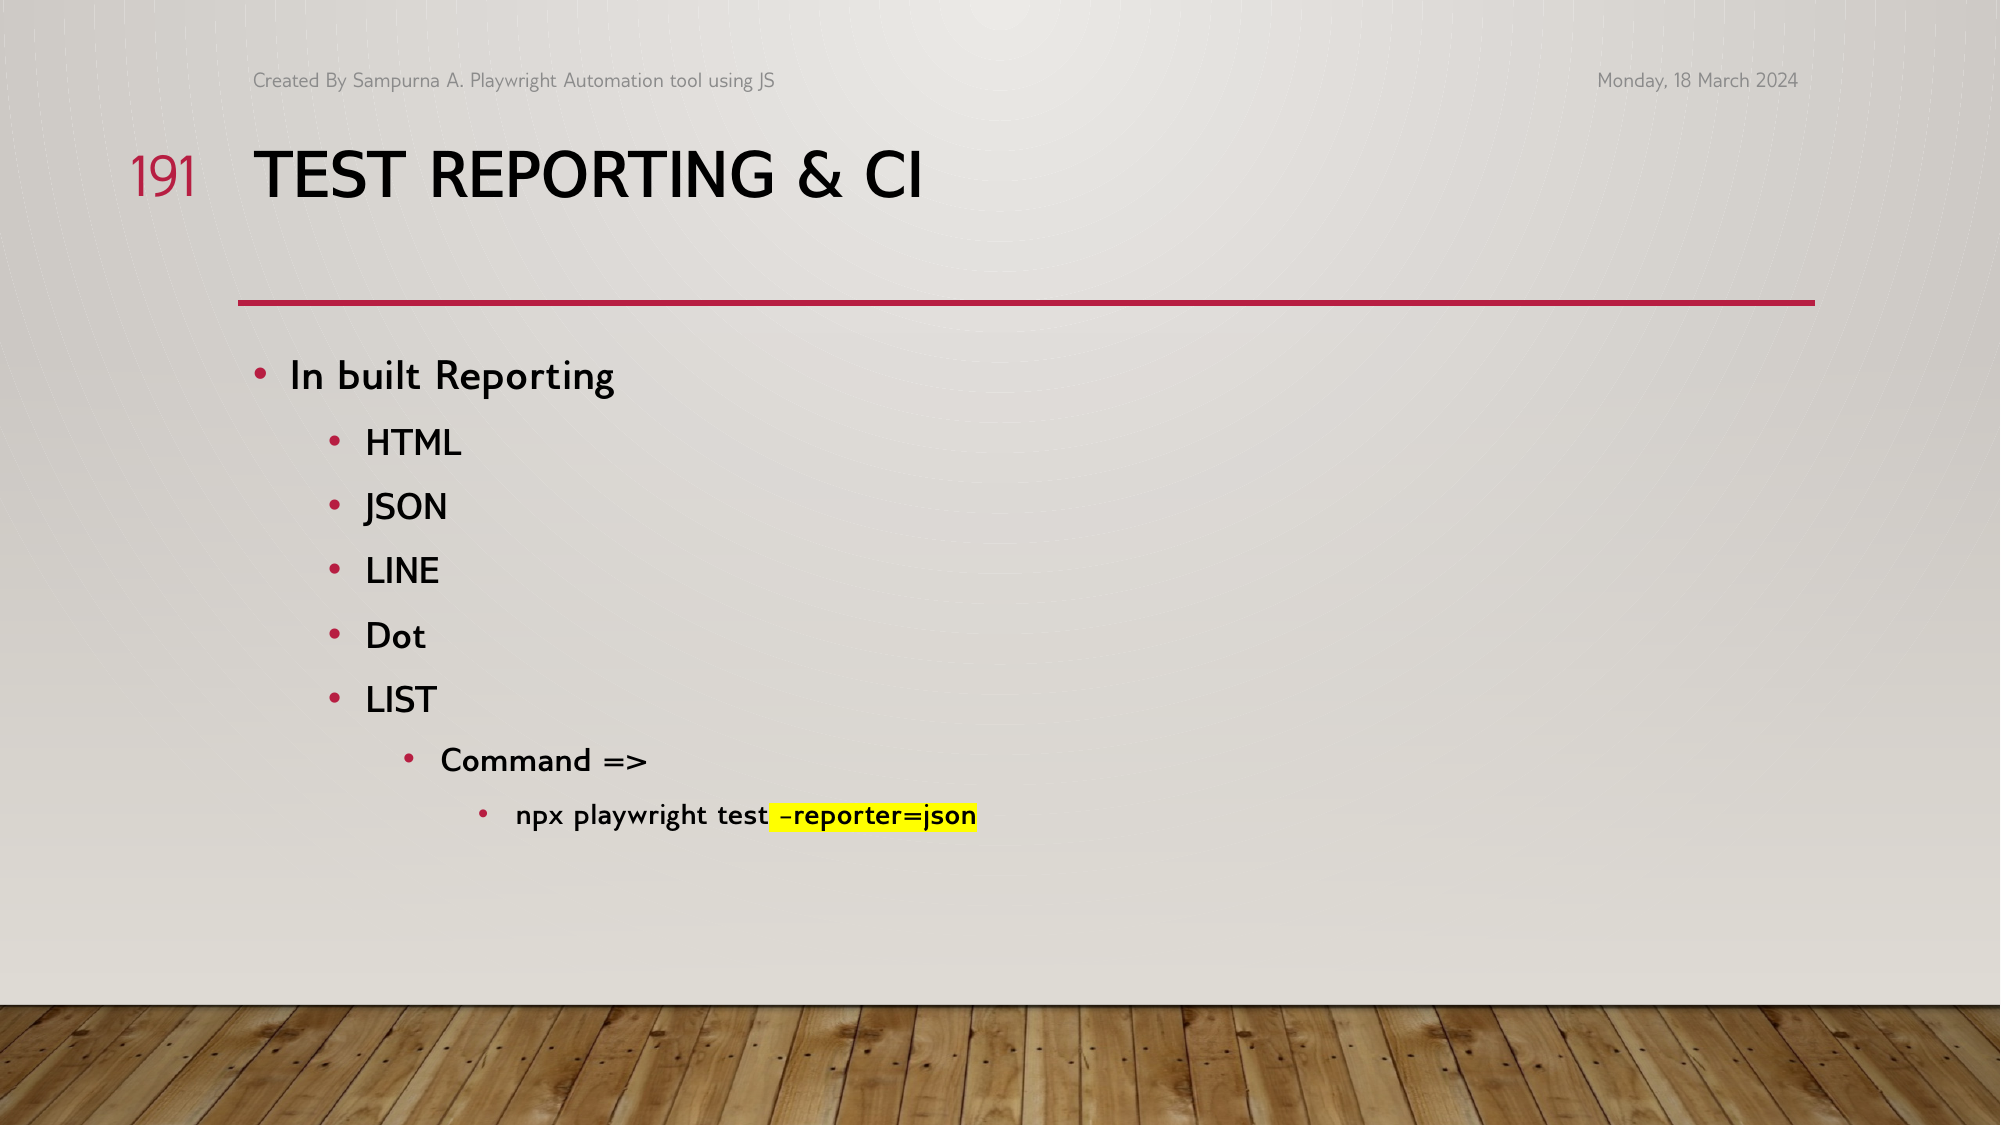

Created By Sampurna A. Playwright Automation tool using JS
Monday, 18 March 2024
191
# Test Reporting & CI
In built Reporting
HTML
JSON
LINE
Dot
LIST
Command =>
npx playwright test –reporter=json